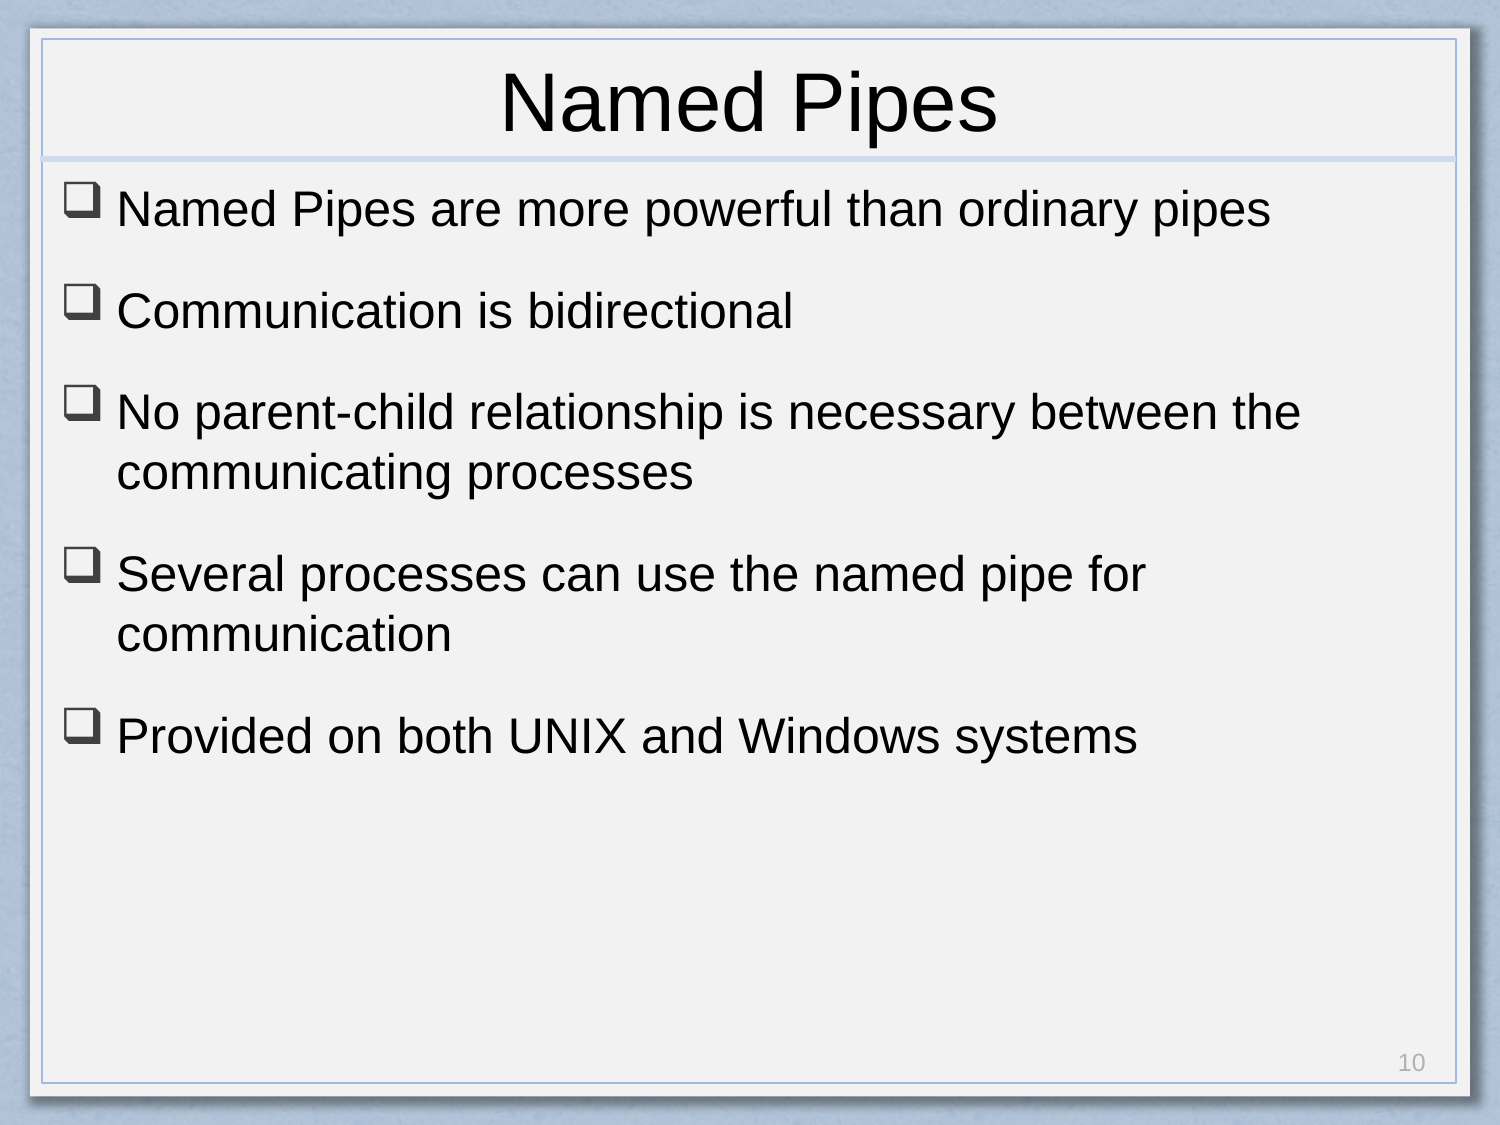

# Named Pipes
Named Pipes are more powerful than ordinary pipes
Communication is bidirectional
No parent-child relationship is necessary between the communicating processes
Several processes can use the named pipe for communication
Provided on both UNIX and Windows systems
10